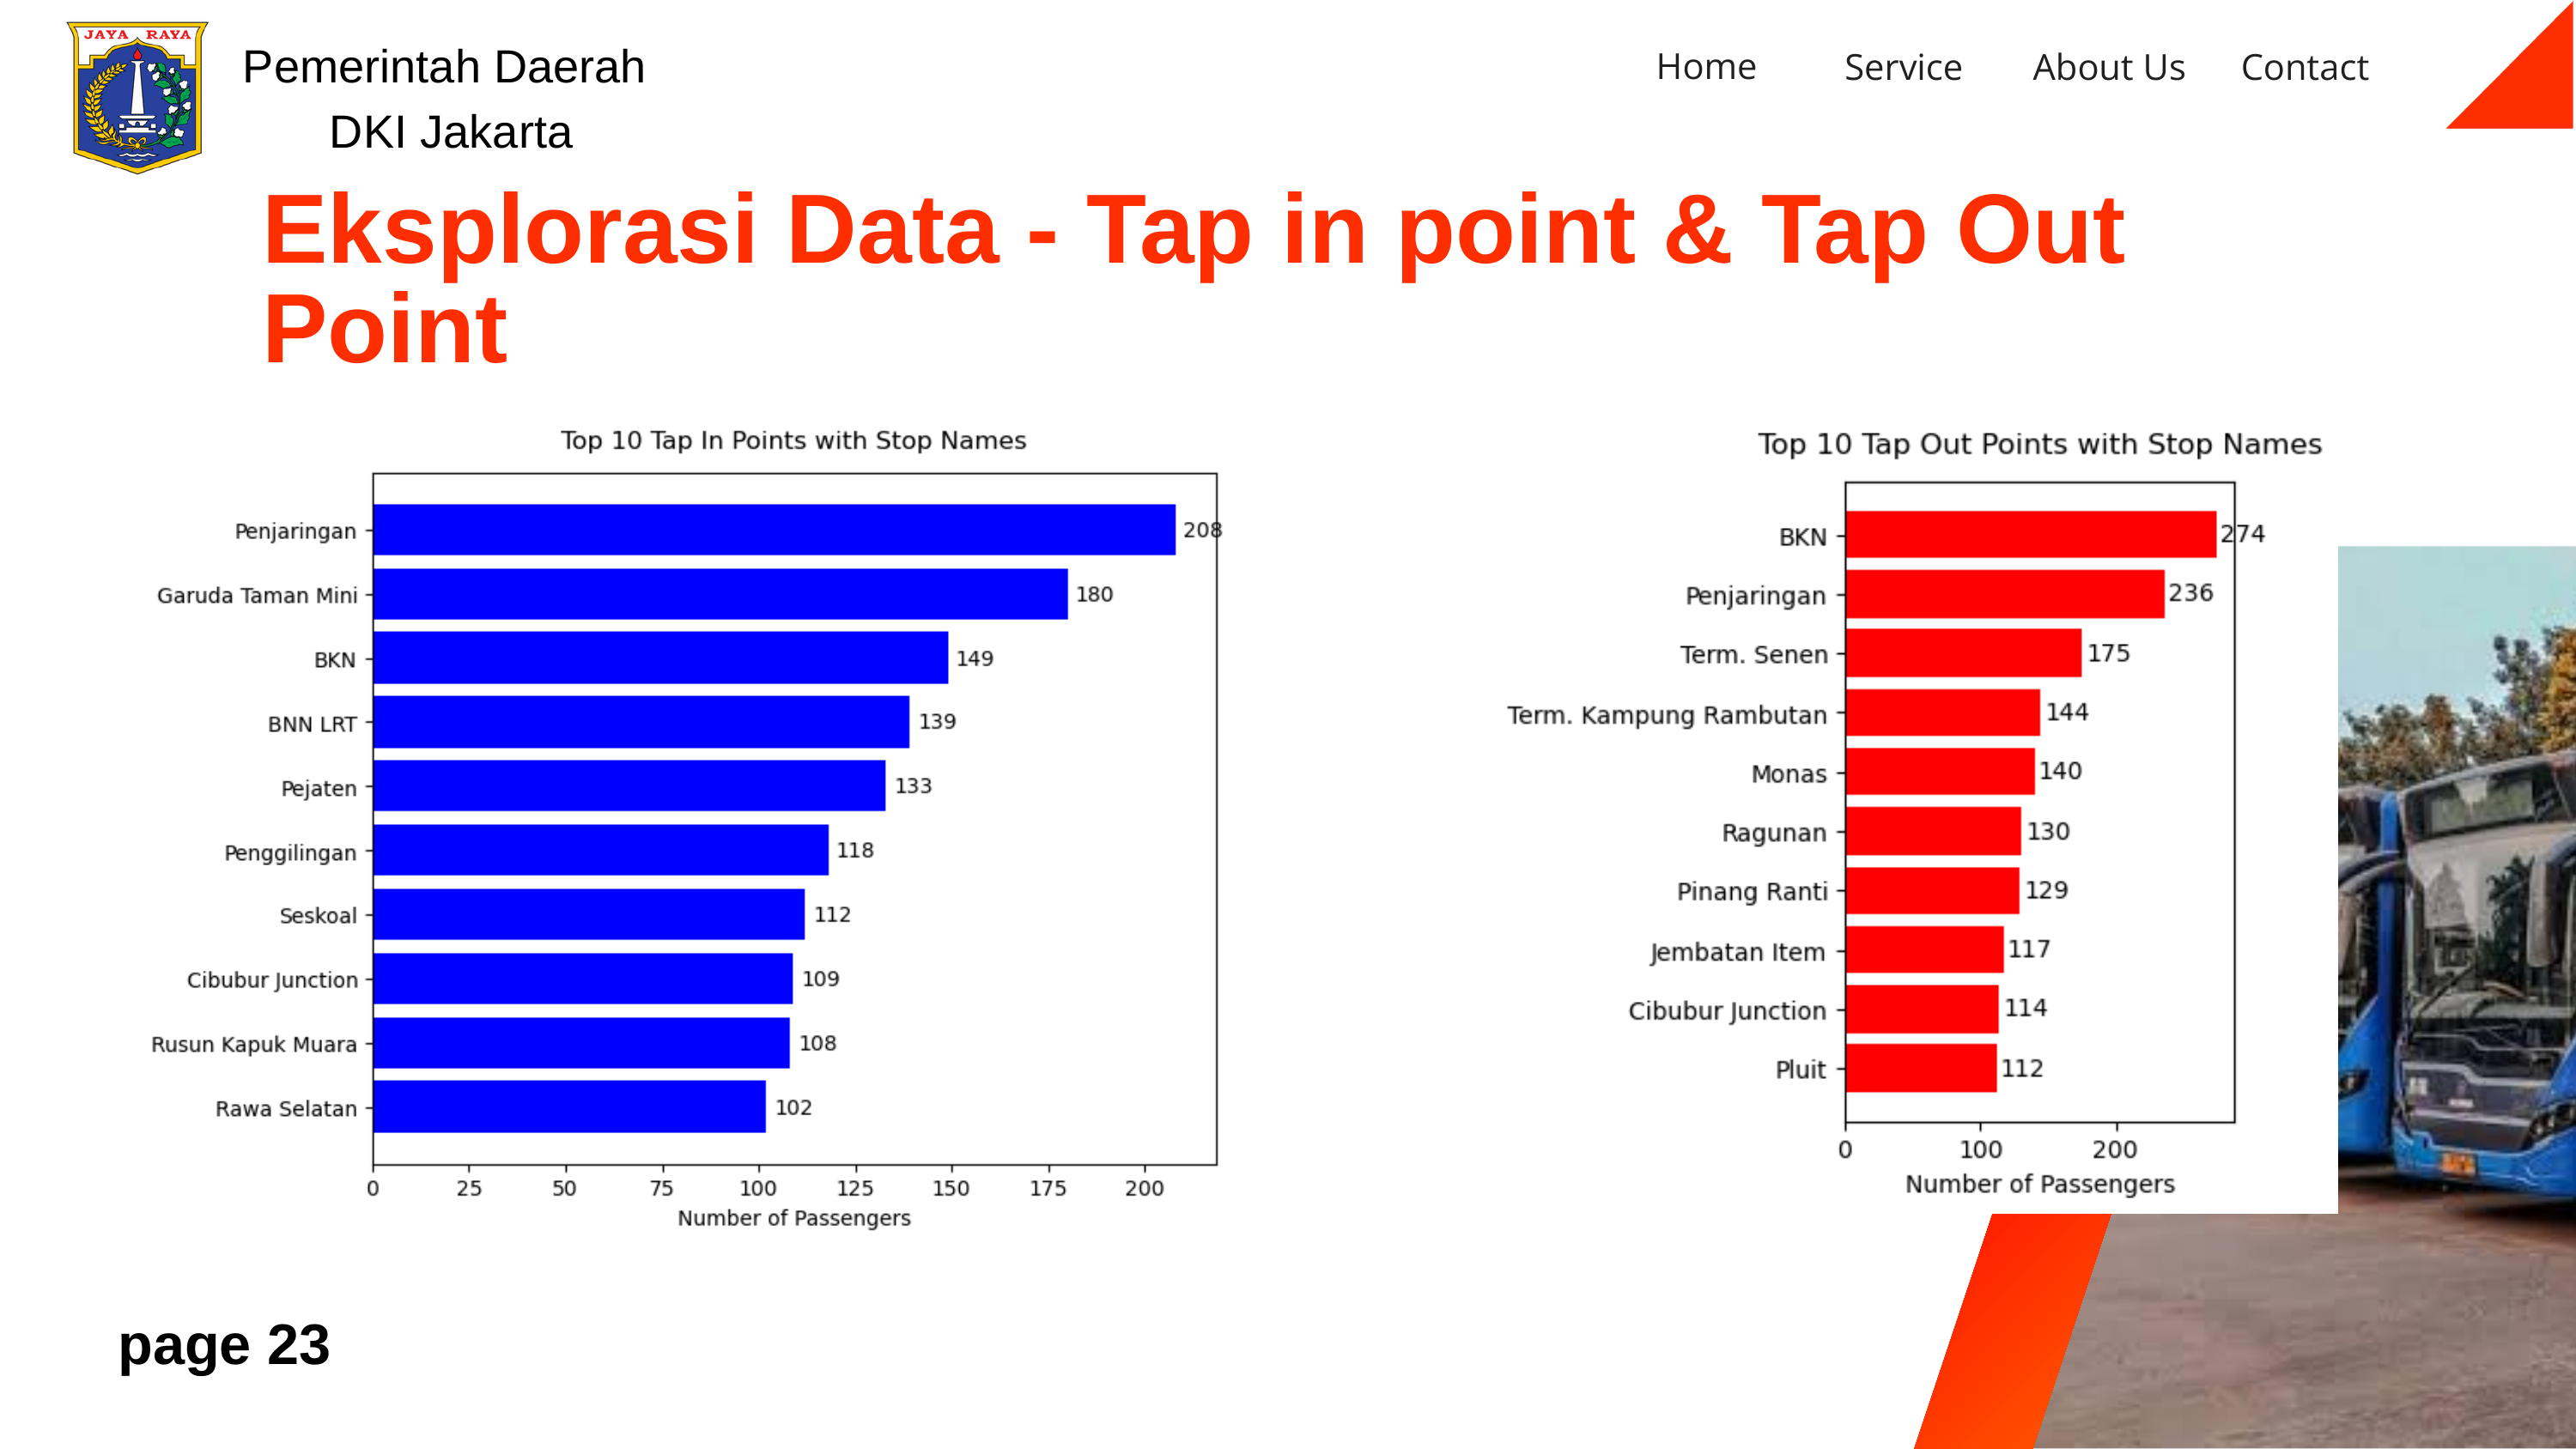

Pemerintah Daerah
DKI Jakarta
Home
Service
About Us
Contact
Eksplorasi Data - Tap in point & Tap Out Point

page 23